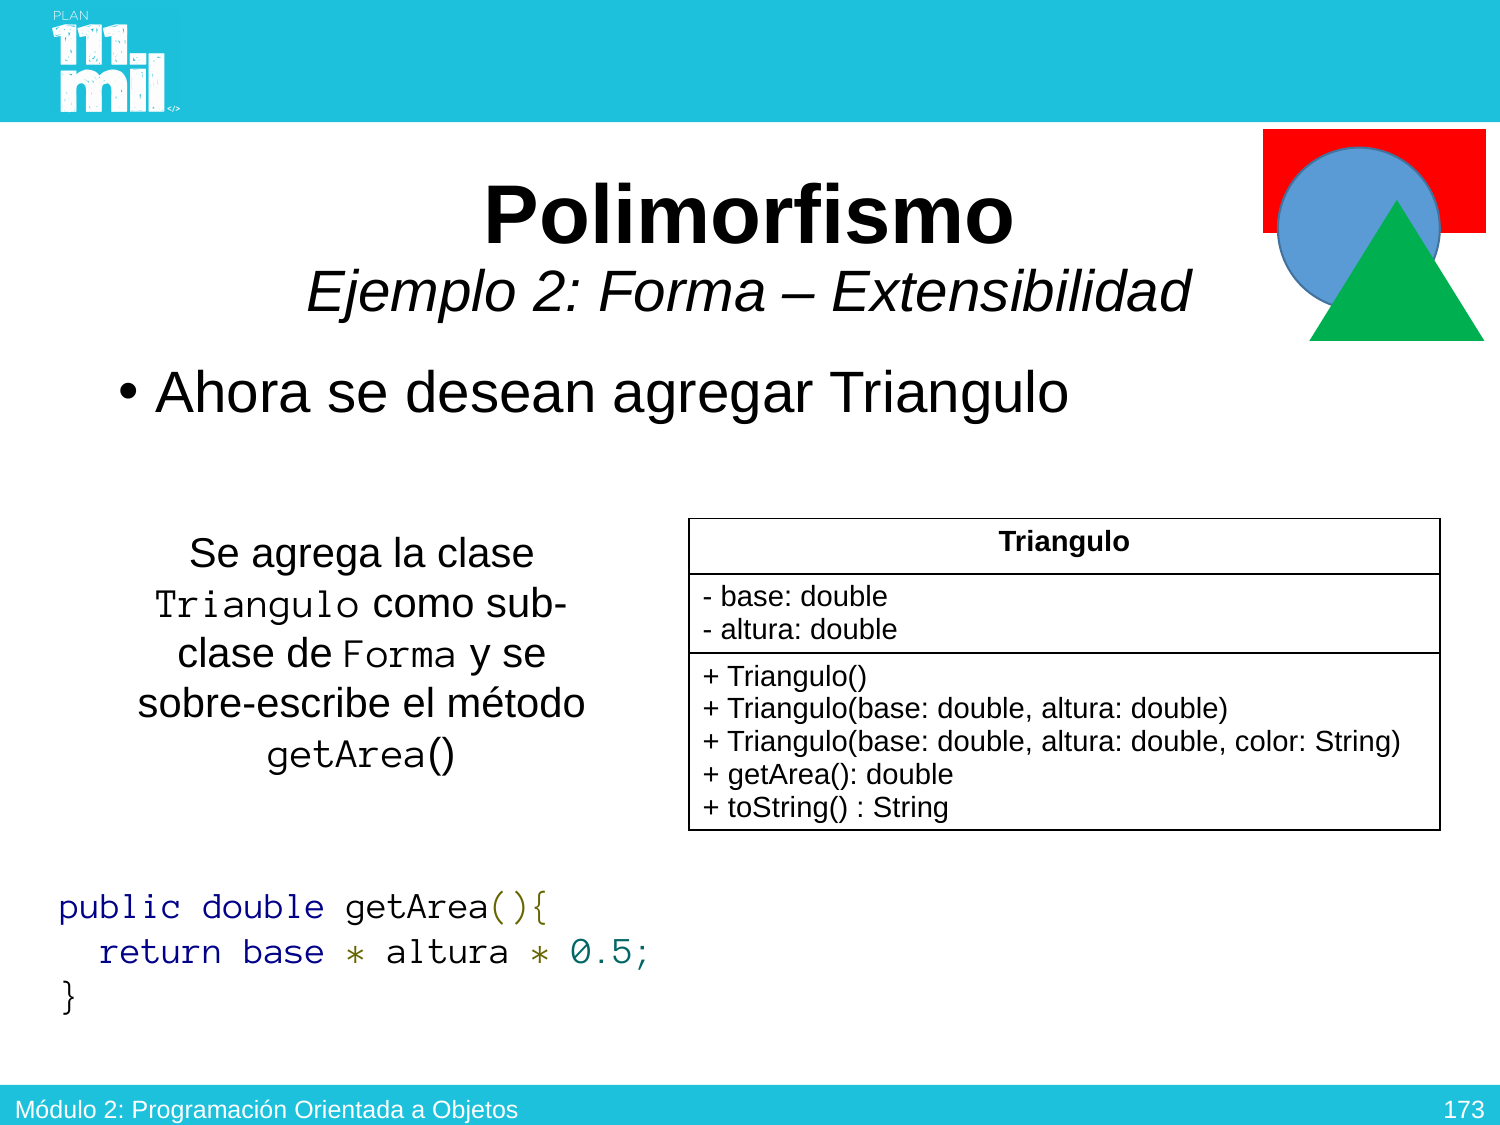

# Polimorfismo Ejemplo 2: Forma – Extensibilidad

Ahora se desean agregar Triangulo
Se agrega la clase Triangulo como sub-clase de Forma y se sobre-escribe el método getArea()
| Triangulo |
| --- |
| - base: double - altura: double |
| + Triangulo() + Triangulo(base: double, altura: double) + Triangulo(base: double, altura: double, color: String) + getArea(): double + toString() : String |
public double getArea(){
  return base * altura * 0.5;
}
173
Módulo 2: Programación Orientada a Objetos